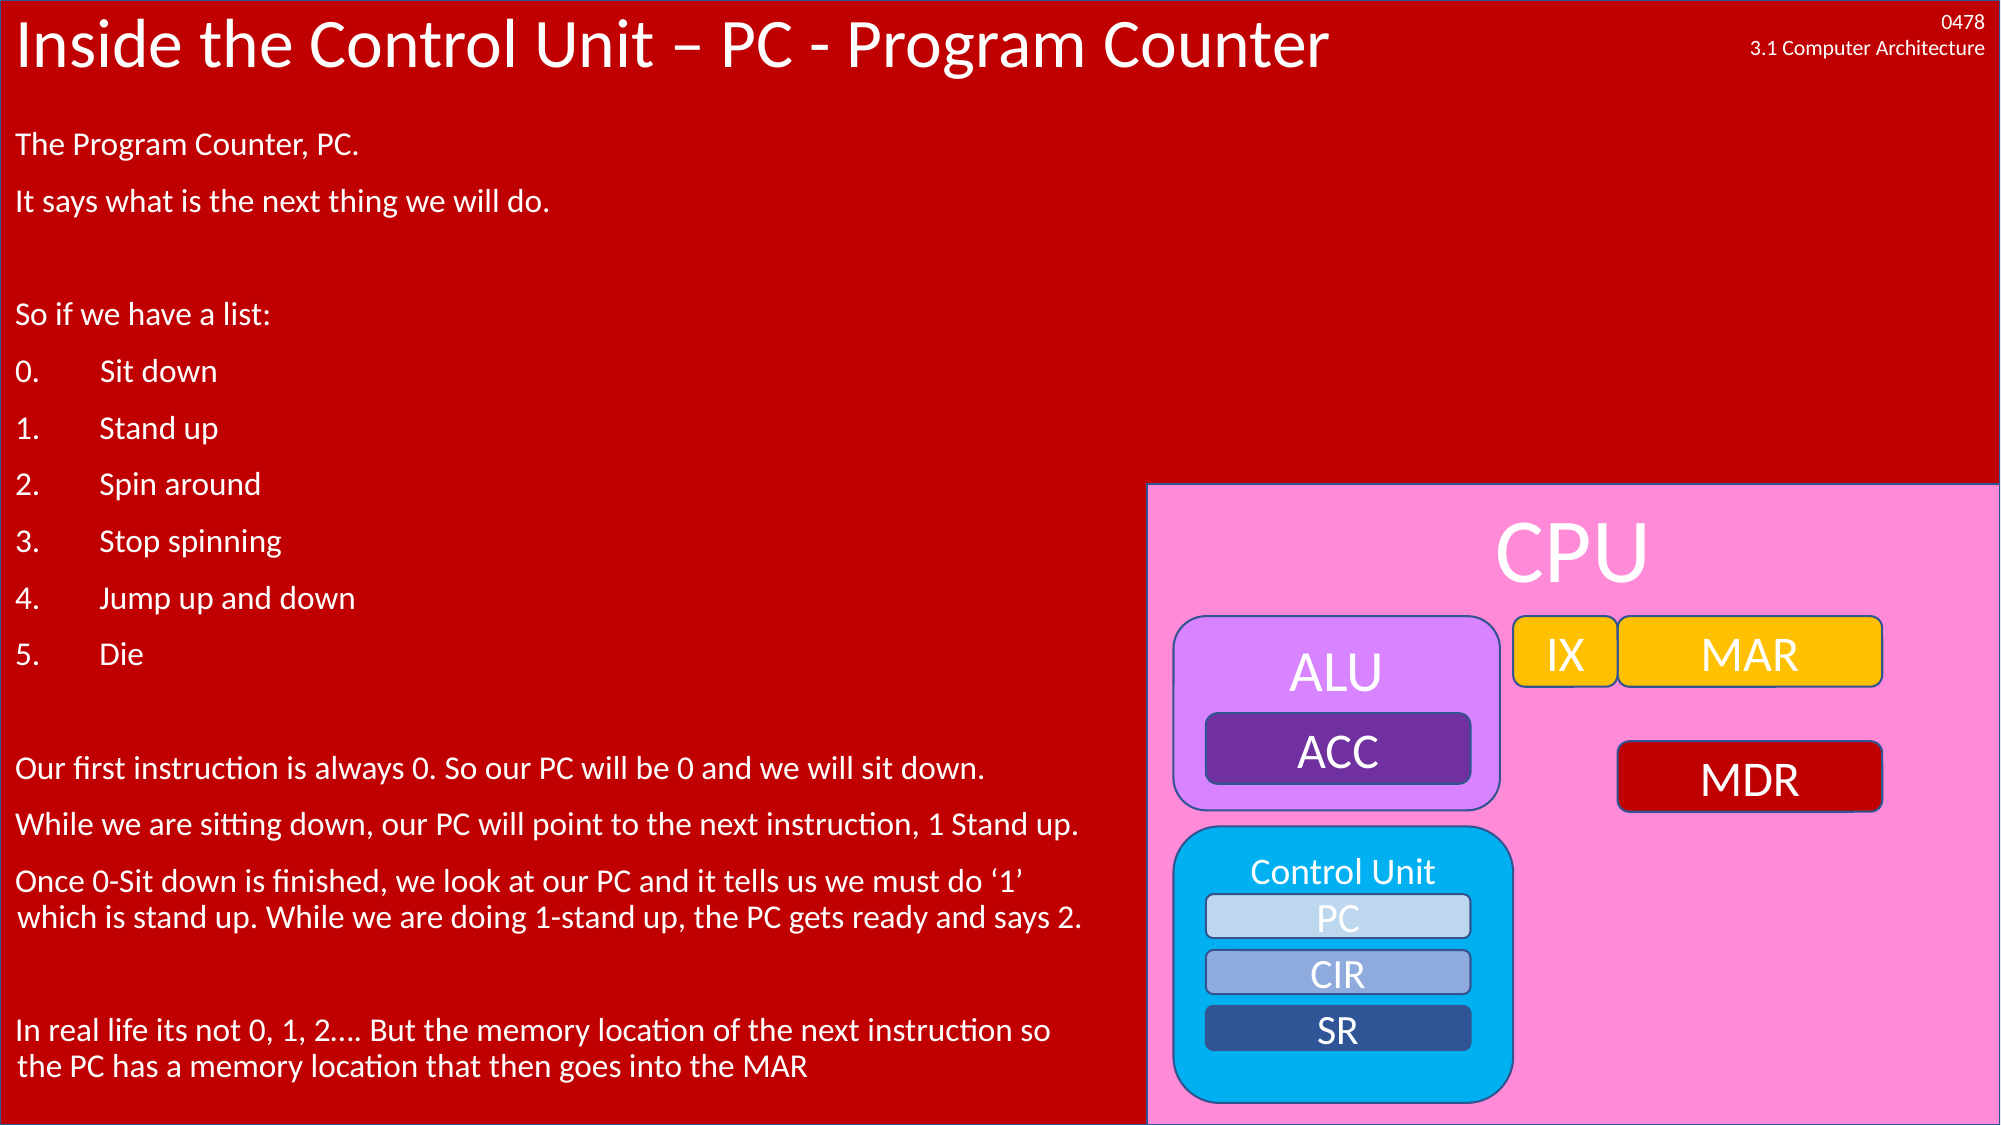

# Inside the Control Unit – PC - Program Counter
The Program Counter, PC.
It says what is the next thing we will do.

So if we have a list:
0.        Sit down
Stand up
Spin around
Stop spinning
Jump up and down
Die

Our first instruction is always 0. So our PC will be 0 and we will sit down.
While we are sitting down, our PC will point to the next instruction, 1 Stand up.
Once 0-Sit down is finished, we look at our PC and it tells us we must do ‘1’ which is stand up. While we are doing 1-stand up, the PC gets ready and says 2.

In real life its not 0, 1, 2…. But the memory location of the next instruction so the PC has a memory location that then goes into the MAR
CPU
ALU
IX
MAR
ACC
MDR
Control Unit
PC
CIR
SR